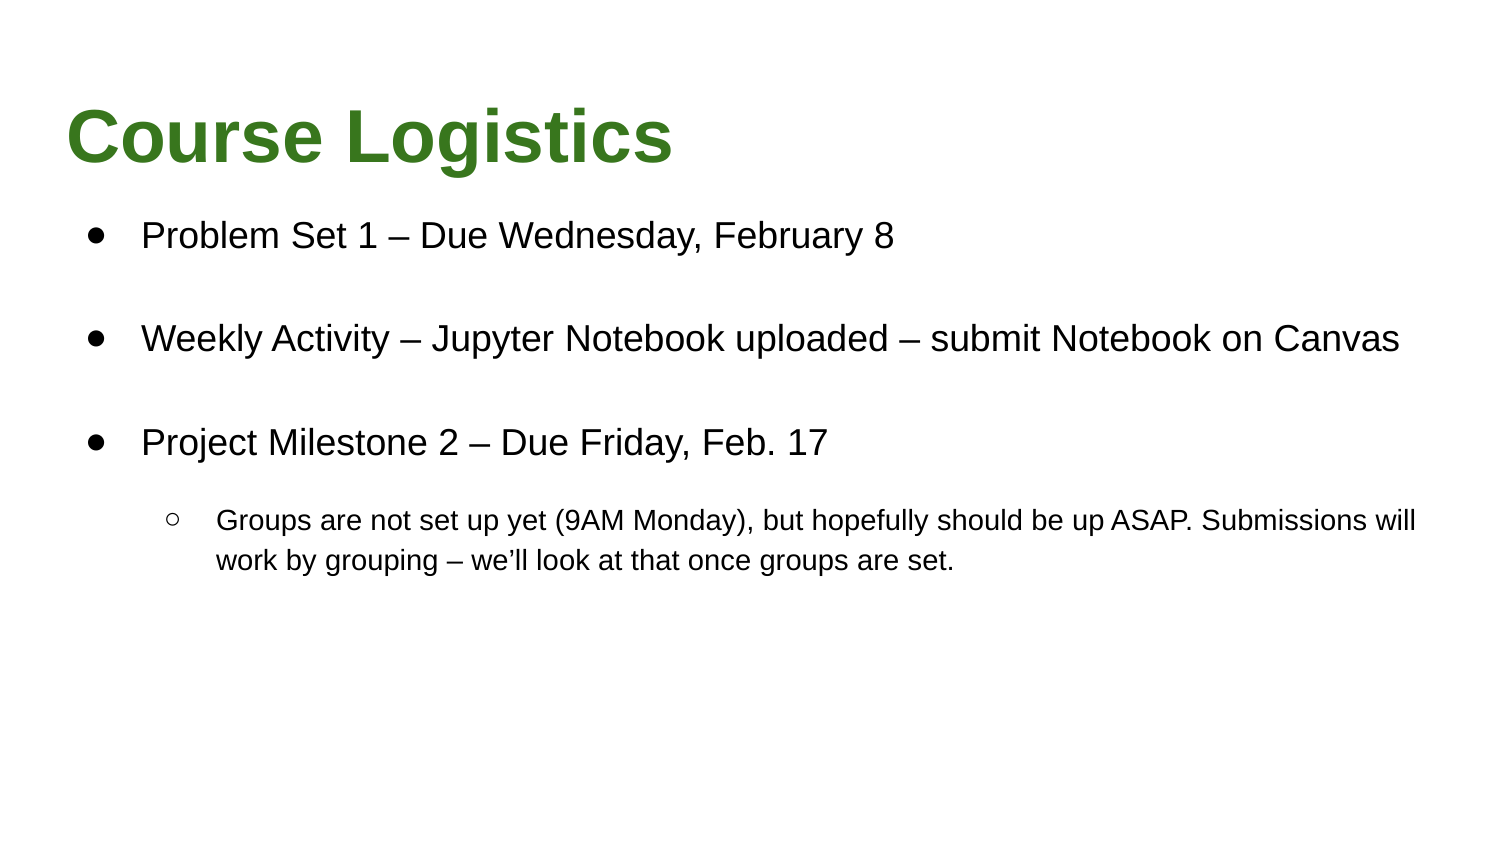

# Course Logistics
Problem Set 1 – Due Wednesday, February 8

Weekly Activity – Jupyter Notebook uploaded – submit Notebook on Canvas

Project Milestone 2 – Due Friday, Feb. 17
Groups are not set up yet (9AM Monday), but hopefully should be up ASAP. Submissions will work by grouping – we’ll look at that once groups are set.